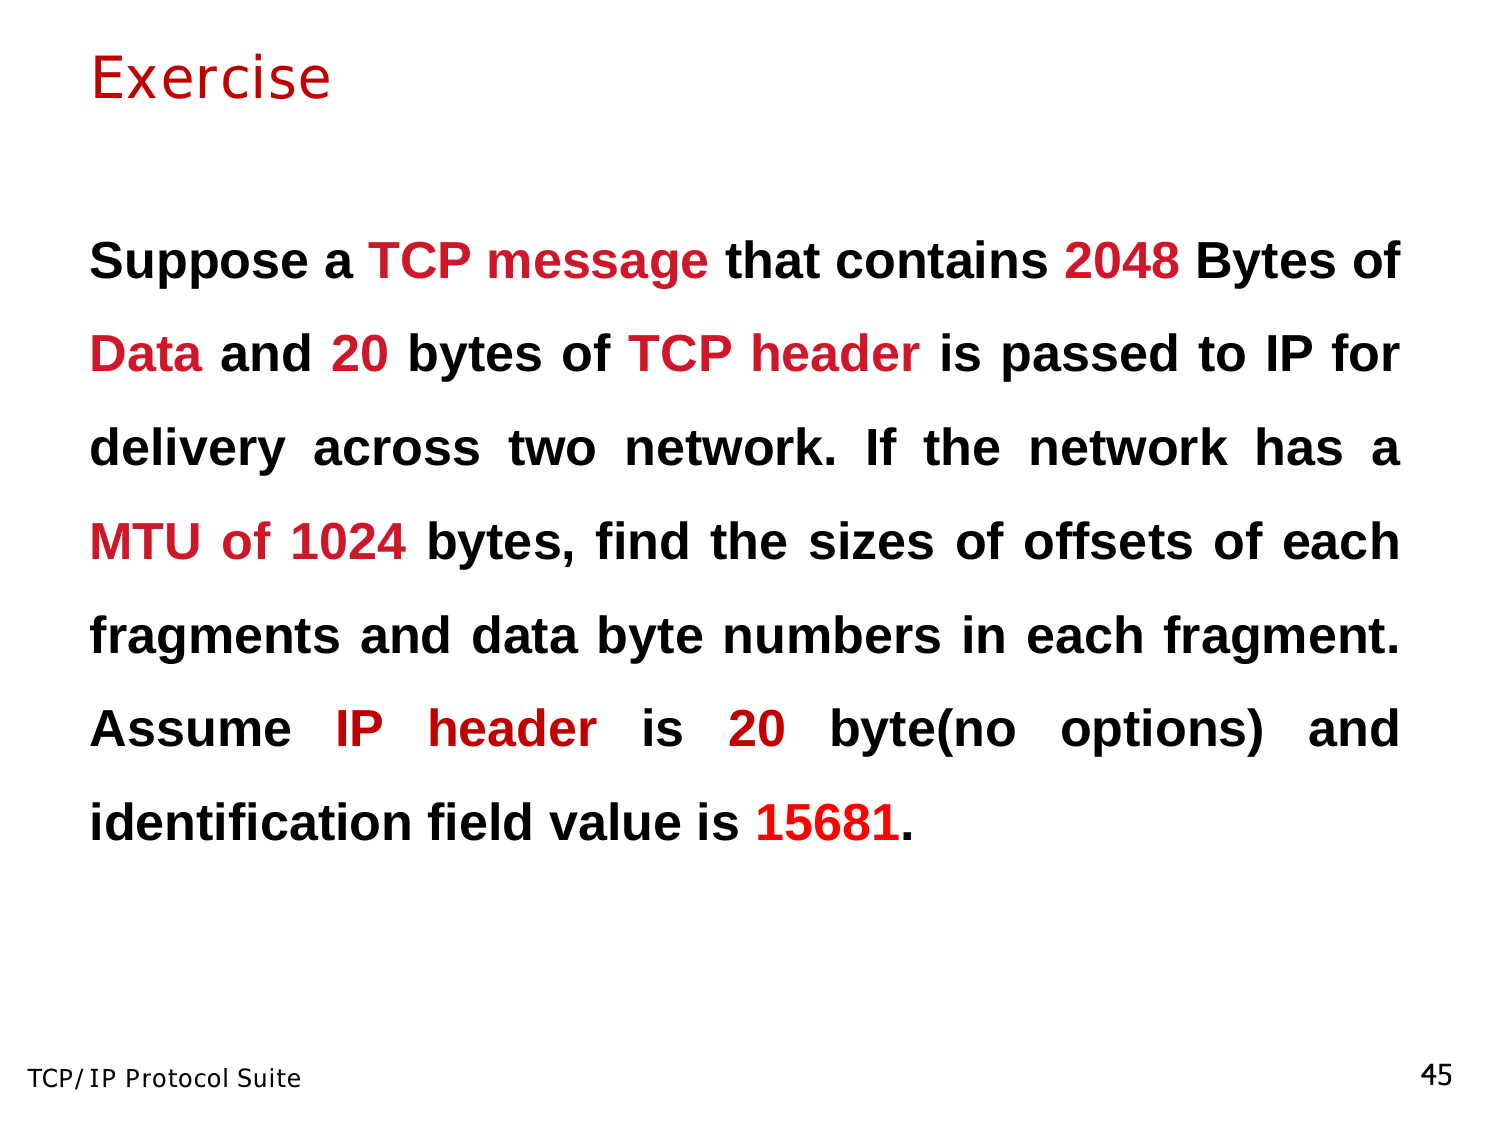

Exercise
Suppose a TCP message that contains 2048 Bytes of Data and 20 bytes of TCP header is passed to IP for delivery across two network. If the network has a MTU of 1024 bytes, find the sizes of offsets of each fragments and data byte numbers in each fragment. Assume IP header is 20 byte(no options) and identification field value is 15681.
45
TCP/IP Protocol Suite